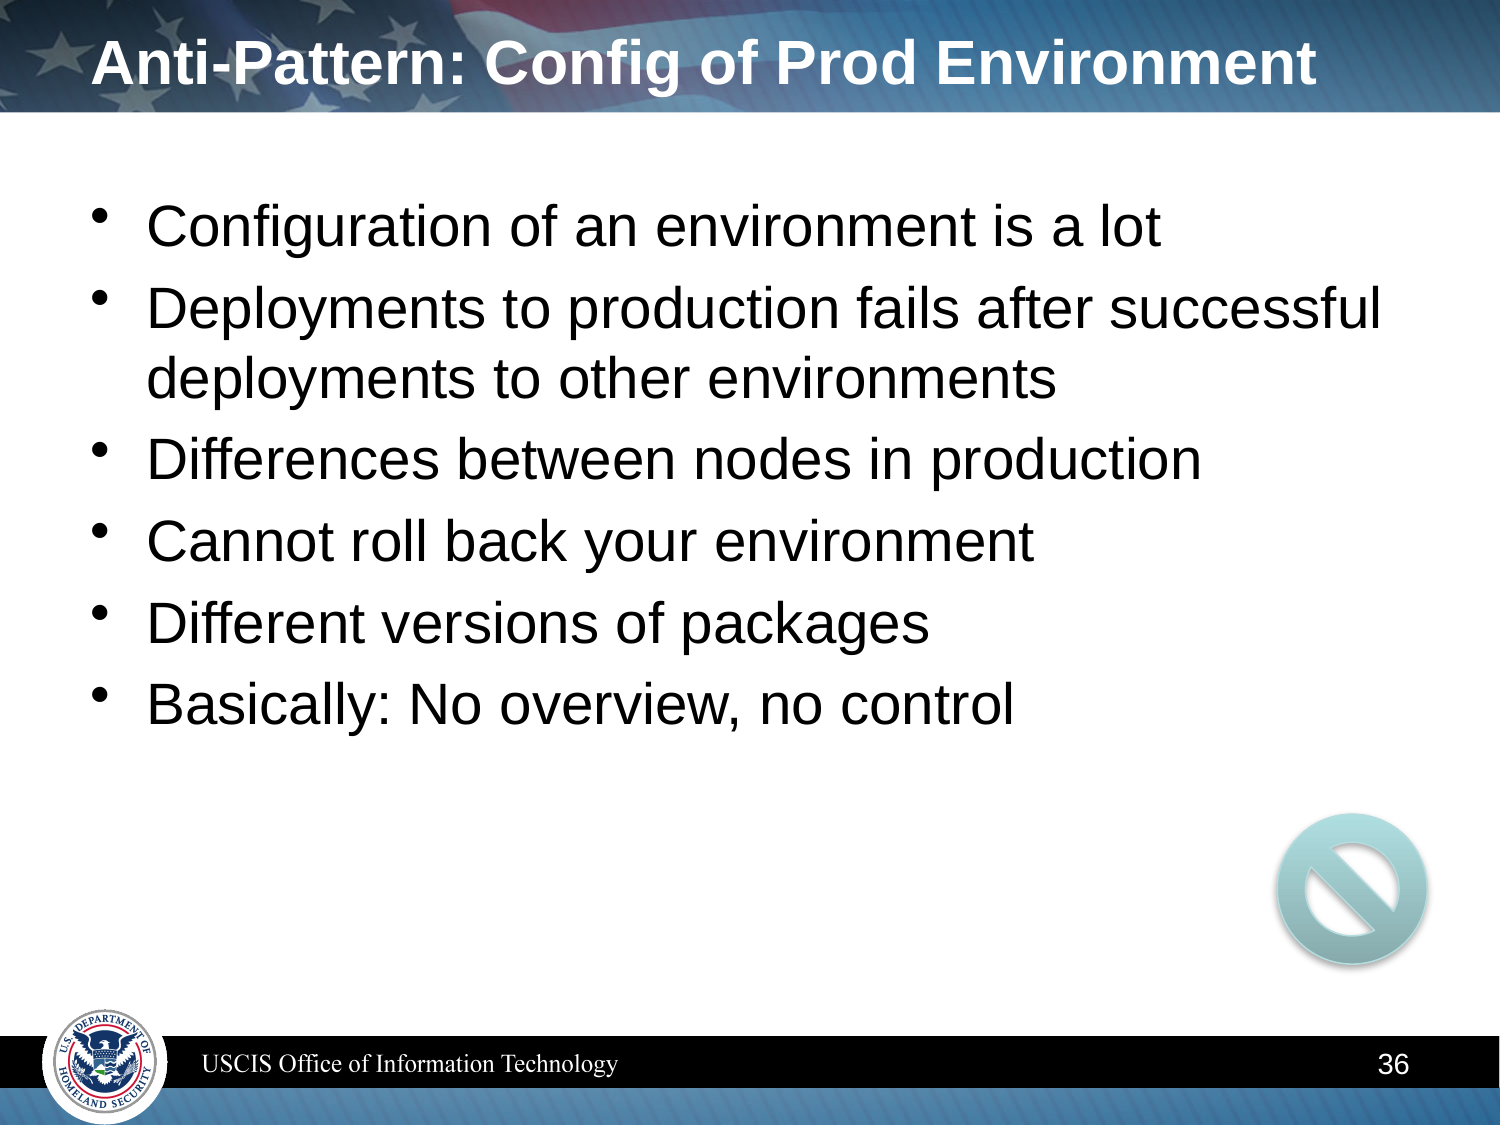

# Anti-Pattern: Config of Prod Environment
Configuration of an environment is a lot
Deployments to production fails after successful deployments to other environments
Differences between nodes in production
Cannot roll back your environment
Different versions of packages
Basically: No overview, no control

36